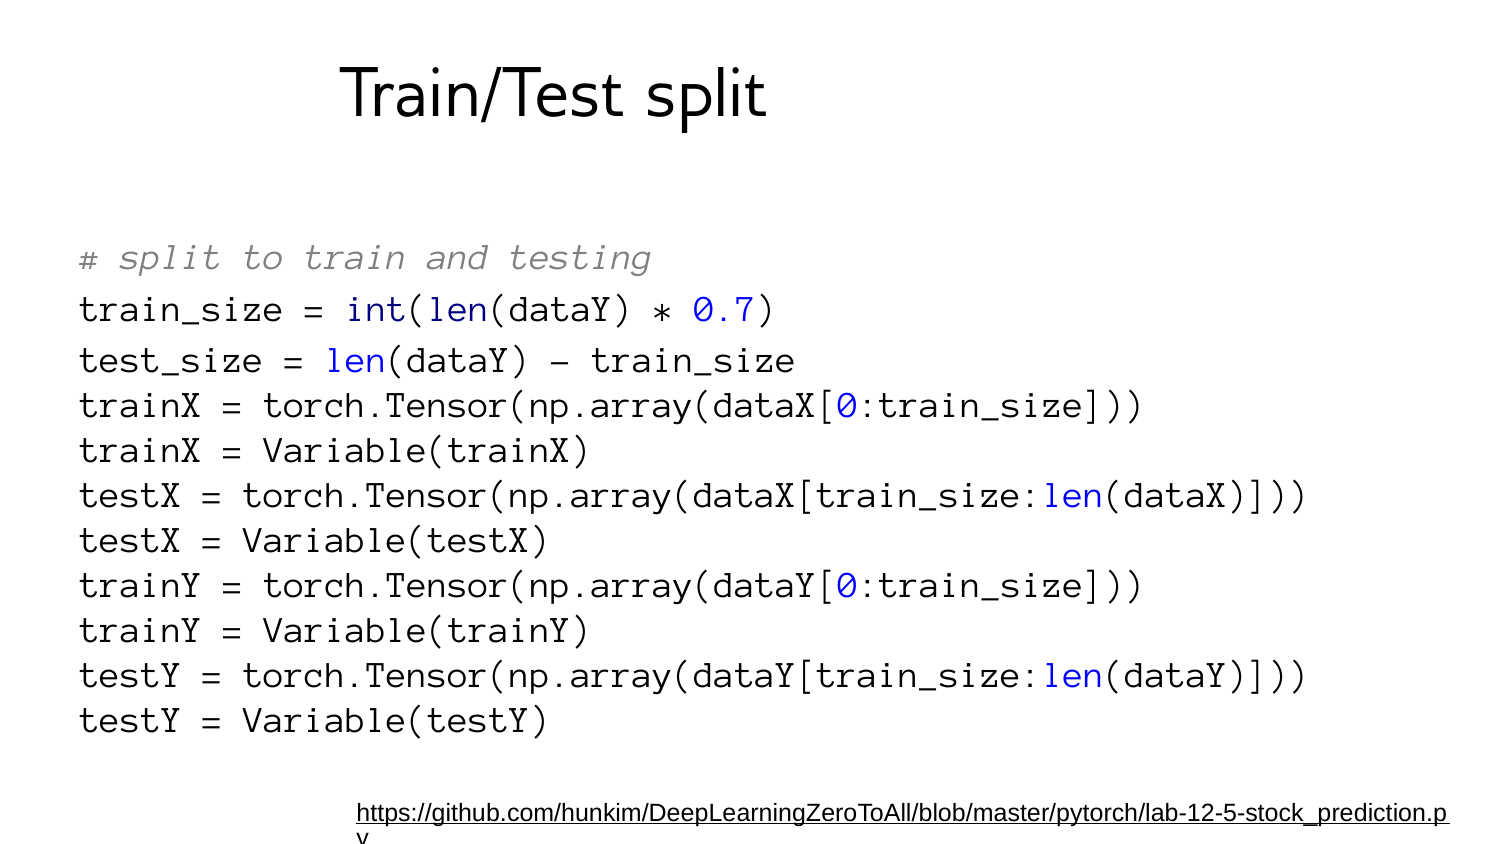

# Train/Test split
# split to train and testing
train_size = int(len(dataY) * 0.7)
test_size = len(dataY) - train_size
trainX = torch.Tensor(np.array(dataX[0:train_size]))
trainX = Variable(trainX)
testX = torch.Tensor(np.array(dataX[train_size:len(dataX)]))
testX = Variable(testX)
trainY = torch.Tensor(np.array(dataY[0:train_size]))
trainY = Variable(trainY)
testY = torch.Tensor(np.array(dataY[train_size:len(dataY)]))
testY = Variable(testY)

https://github.com/hunkim/DeepLearningZeroToAll/blob/master/pytorch/lab-12-5-stock_prediction.py